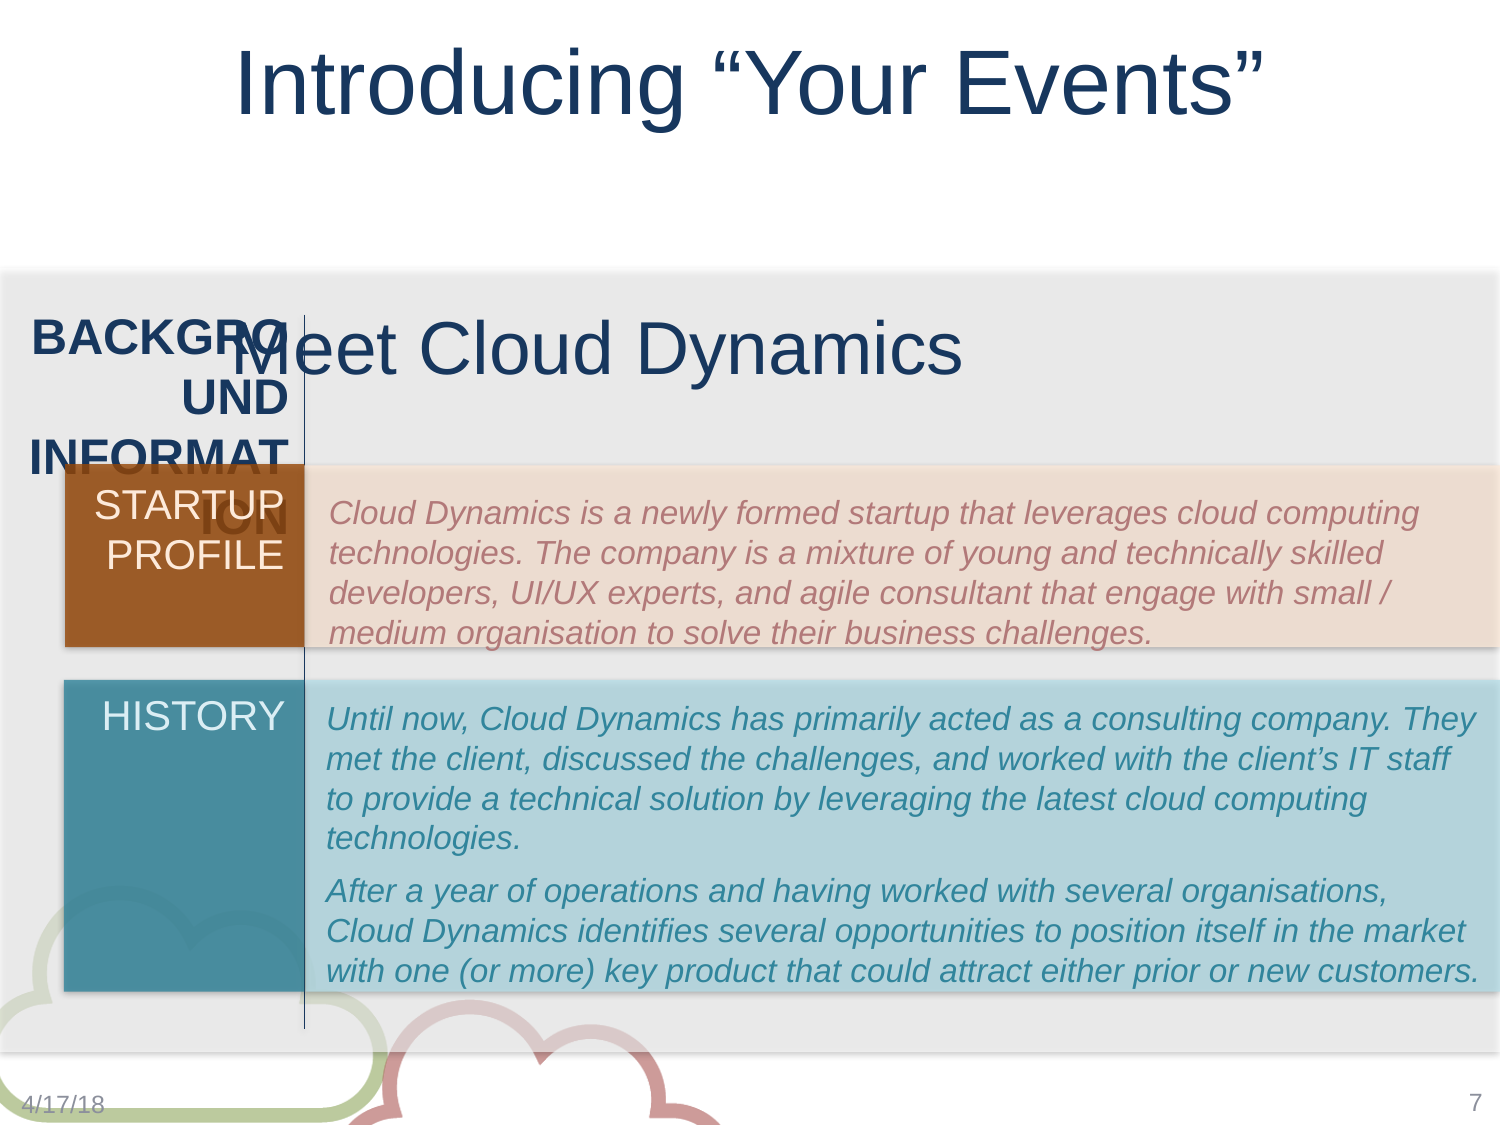

# Introducing “Your Events”

Meet Cloud Dynamics
BACKGROUND INFORMATION

Cloud Dynamics is a newly formed startup that leverages cloud computing technologies. The company is a mixture of young and technically skilled developers, UI/UX experts, and agile consultant that engage with small / medium organisation to solve their business challenges.
STARTUP PROFILE

HISTORY
Until now, Cloud Dynamics has primarily acted as a consulting company. They met the client, discussed the challenges, and worked with the client’s IT staff to provide a technical solution by leveraging the latest cloud computing technologies.
After a year of operations and having worked with several organisations, Cloud Dynamics identifies several opportunities to position itself in the market with one (or more) key product that could attract either prior or new customers.
7
4/17/18